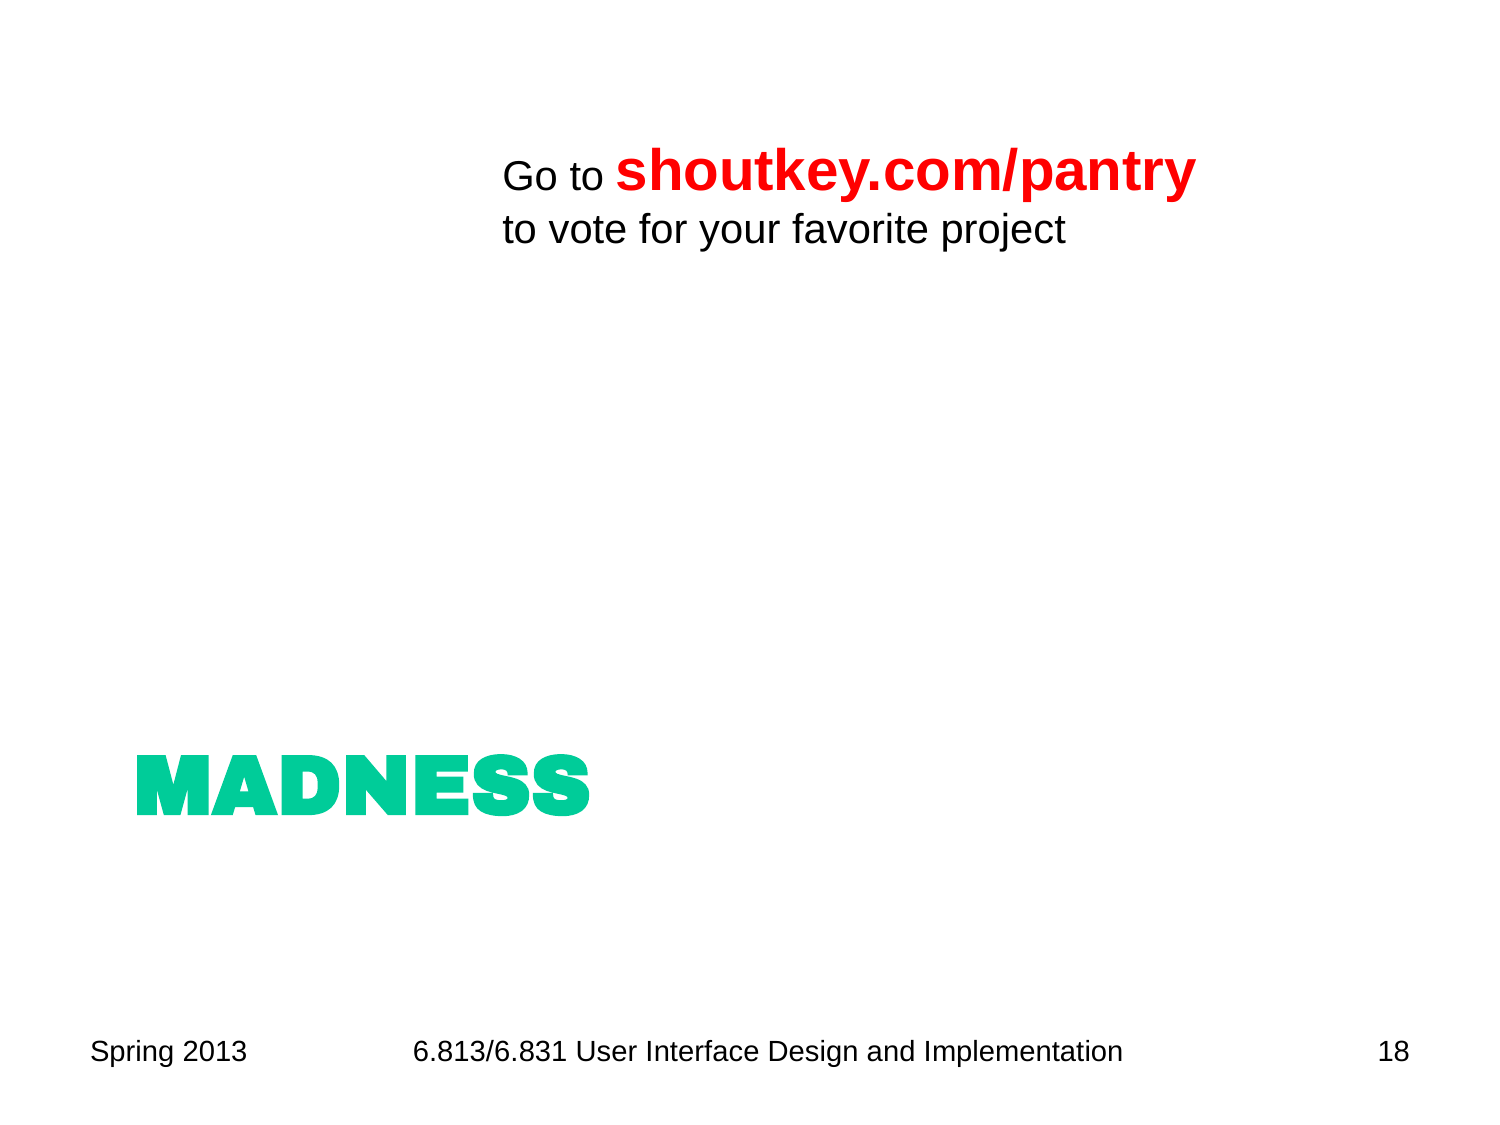

Go to shoutkey.com/pantry to vote for your favorite project

# Madness
Spring 2013
6.813/6.831 User Interface Design and Implementation
18